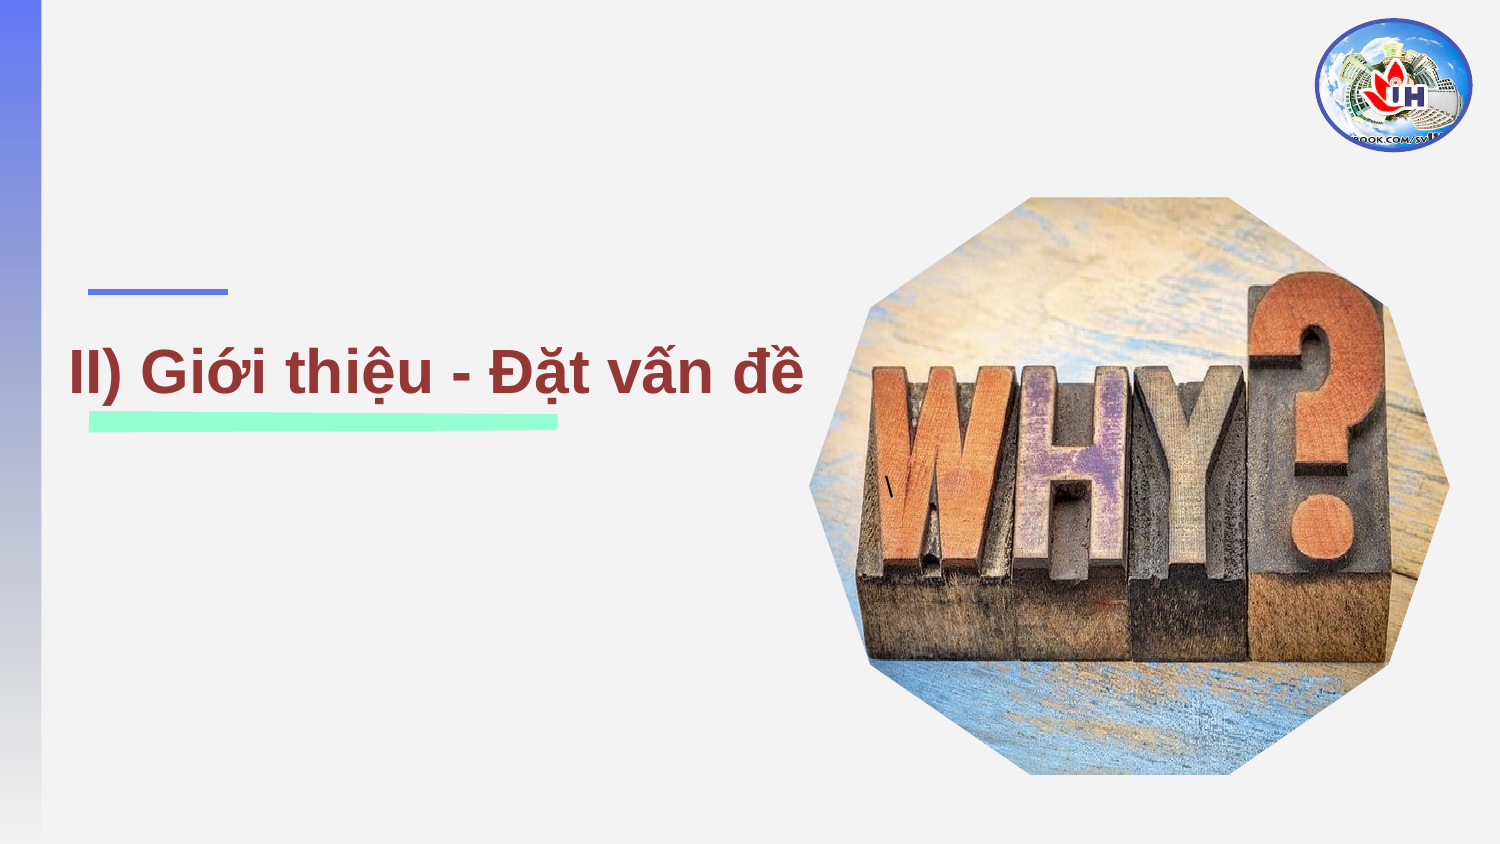

\
# II) Giới thiệu - Đặt vấn đề